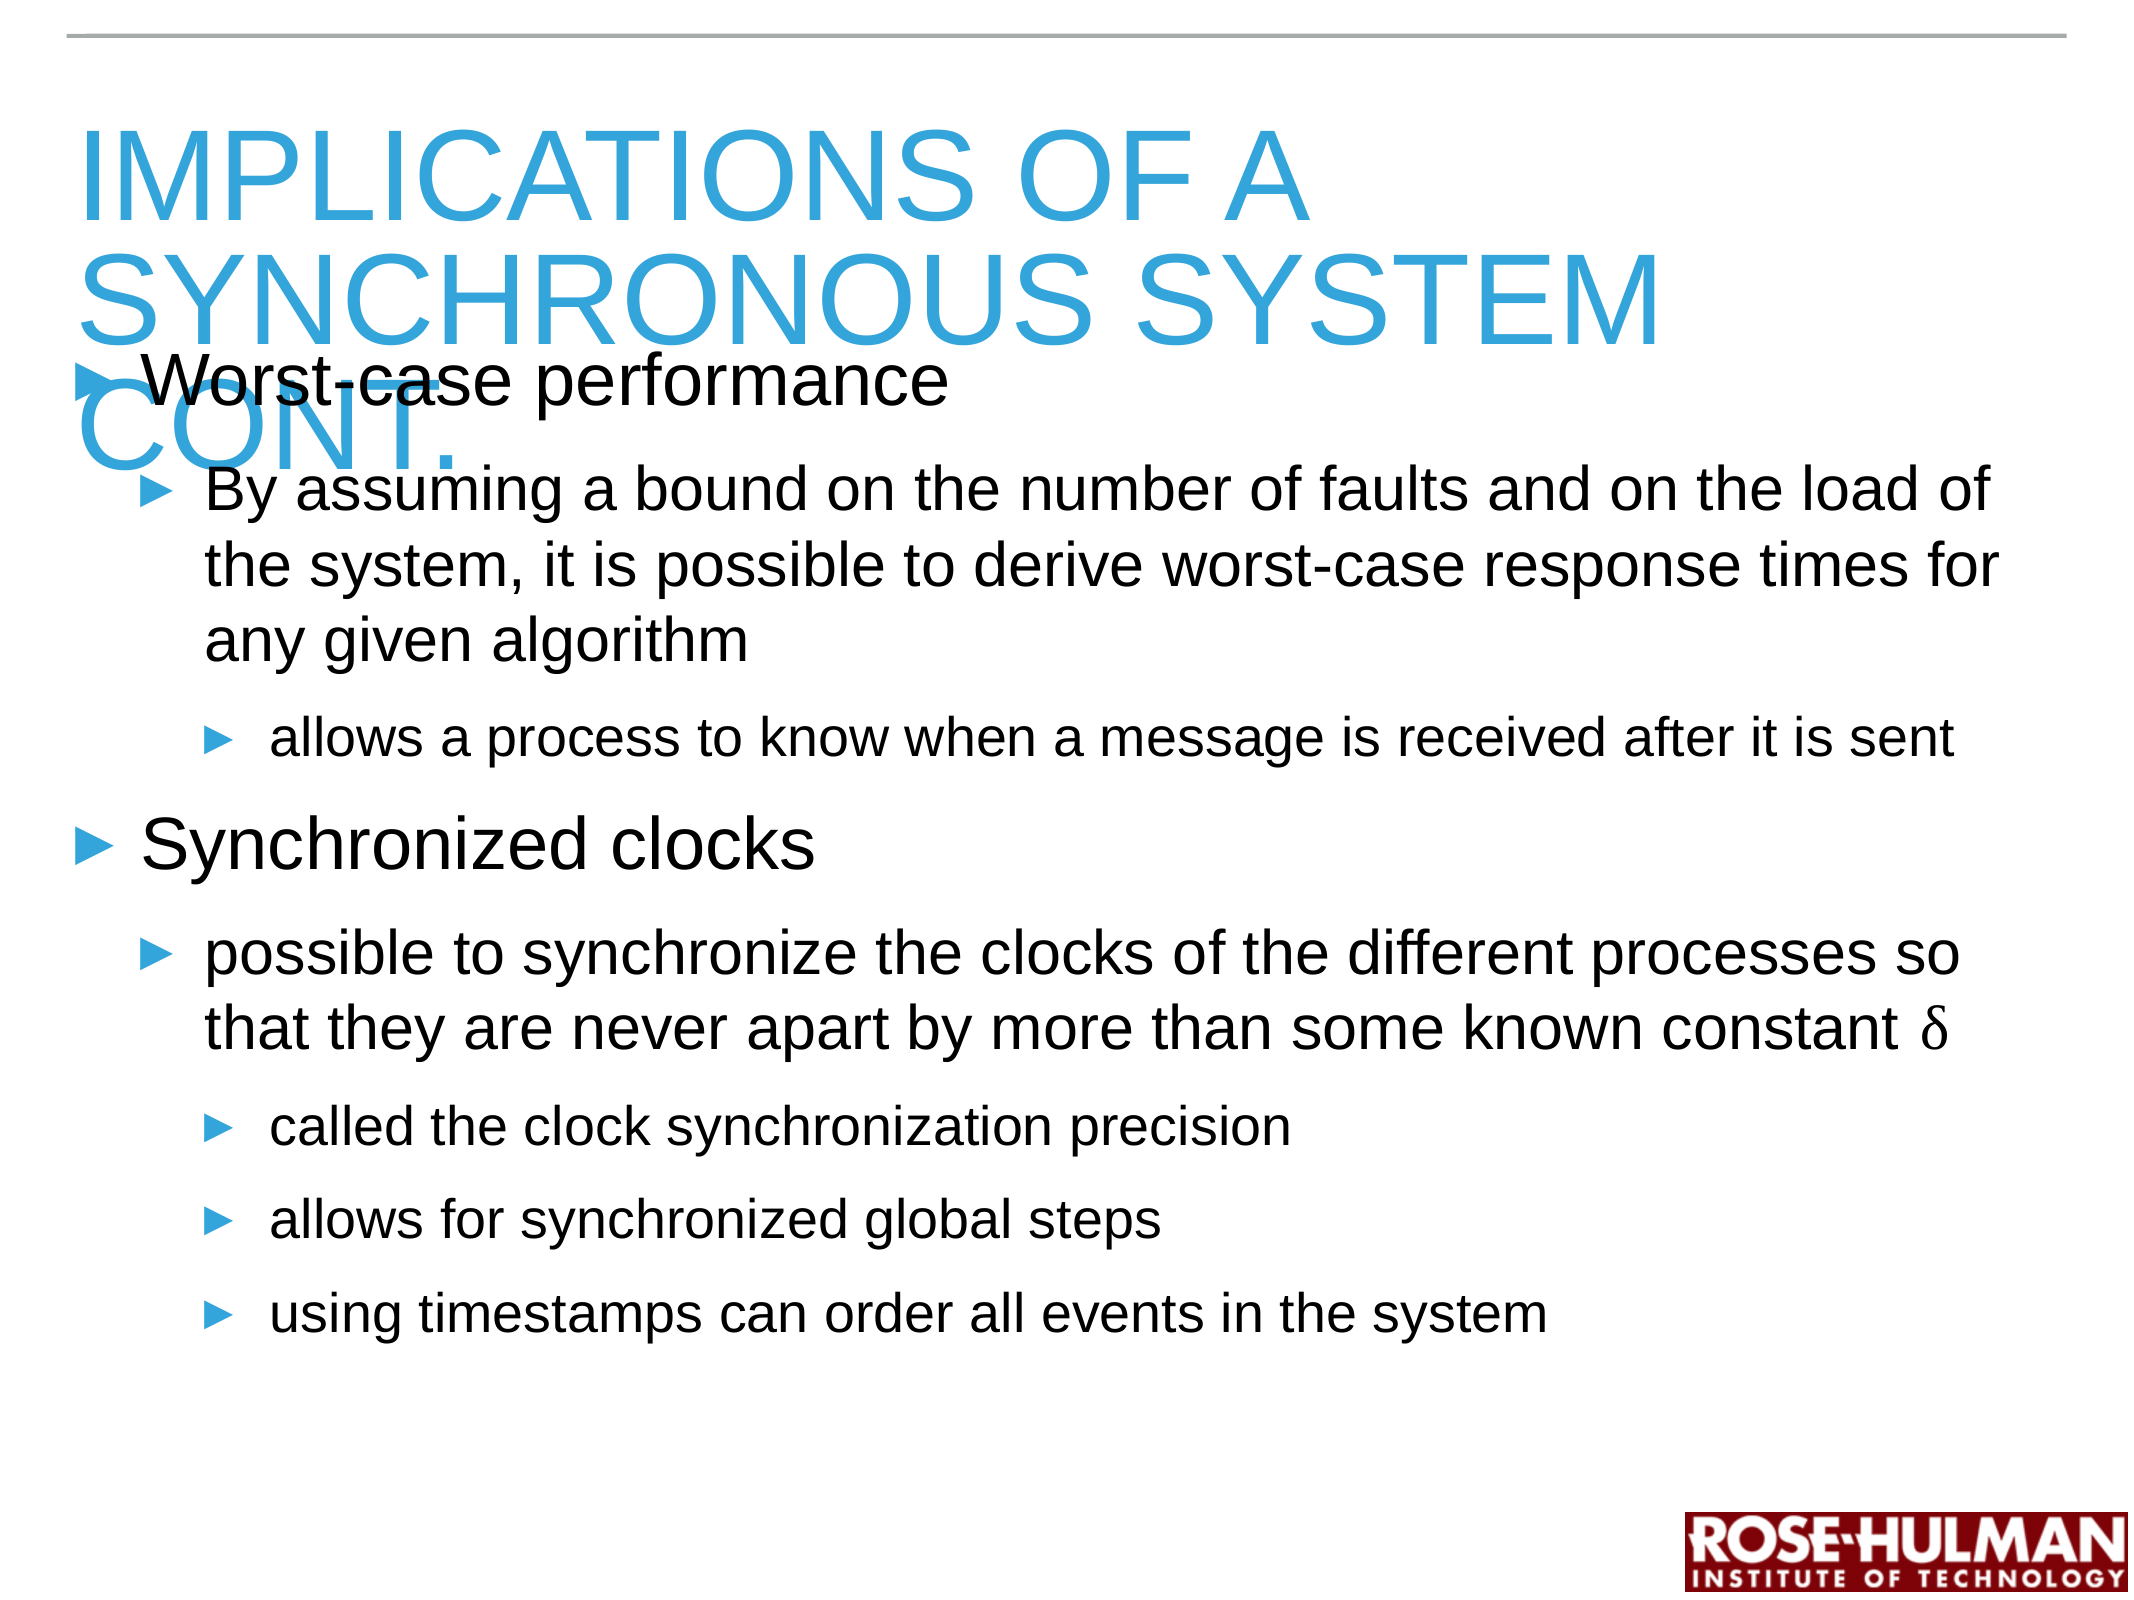

# implications of a synchronous system cont.
Worst-case performance
By assuming a bound on the number of faults and on the load of the system, it is possible to derive worst-case response times for any given algorithm
allows a process to know when a message is received after it is sent
Synchronized clocks
possible to synchronize the clocks of the different processes so that they are never apart by more than some known constant δ
called the clock synchronization precision
allows for synchronized global steps
using timestamps can order all events in the system
82